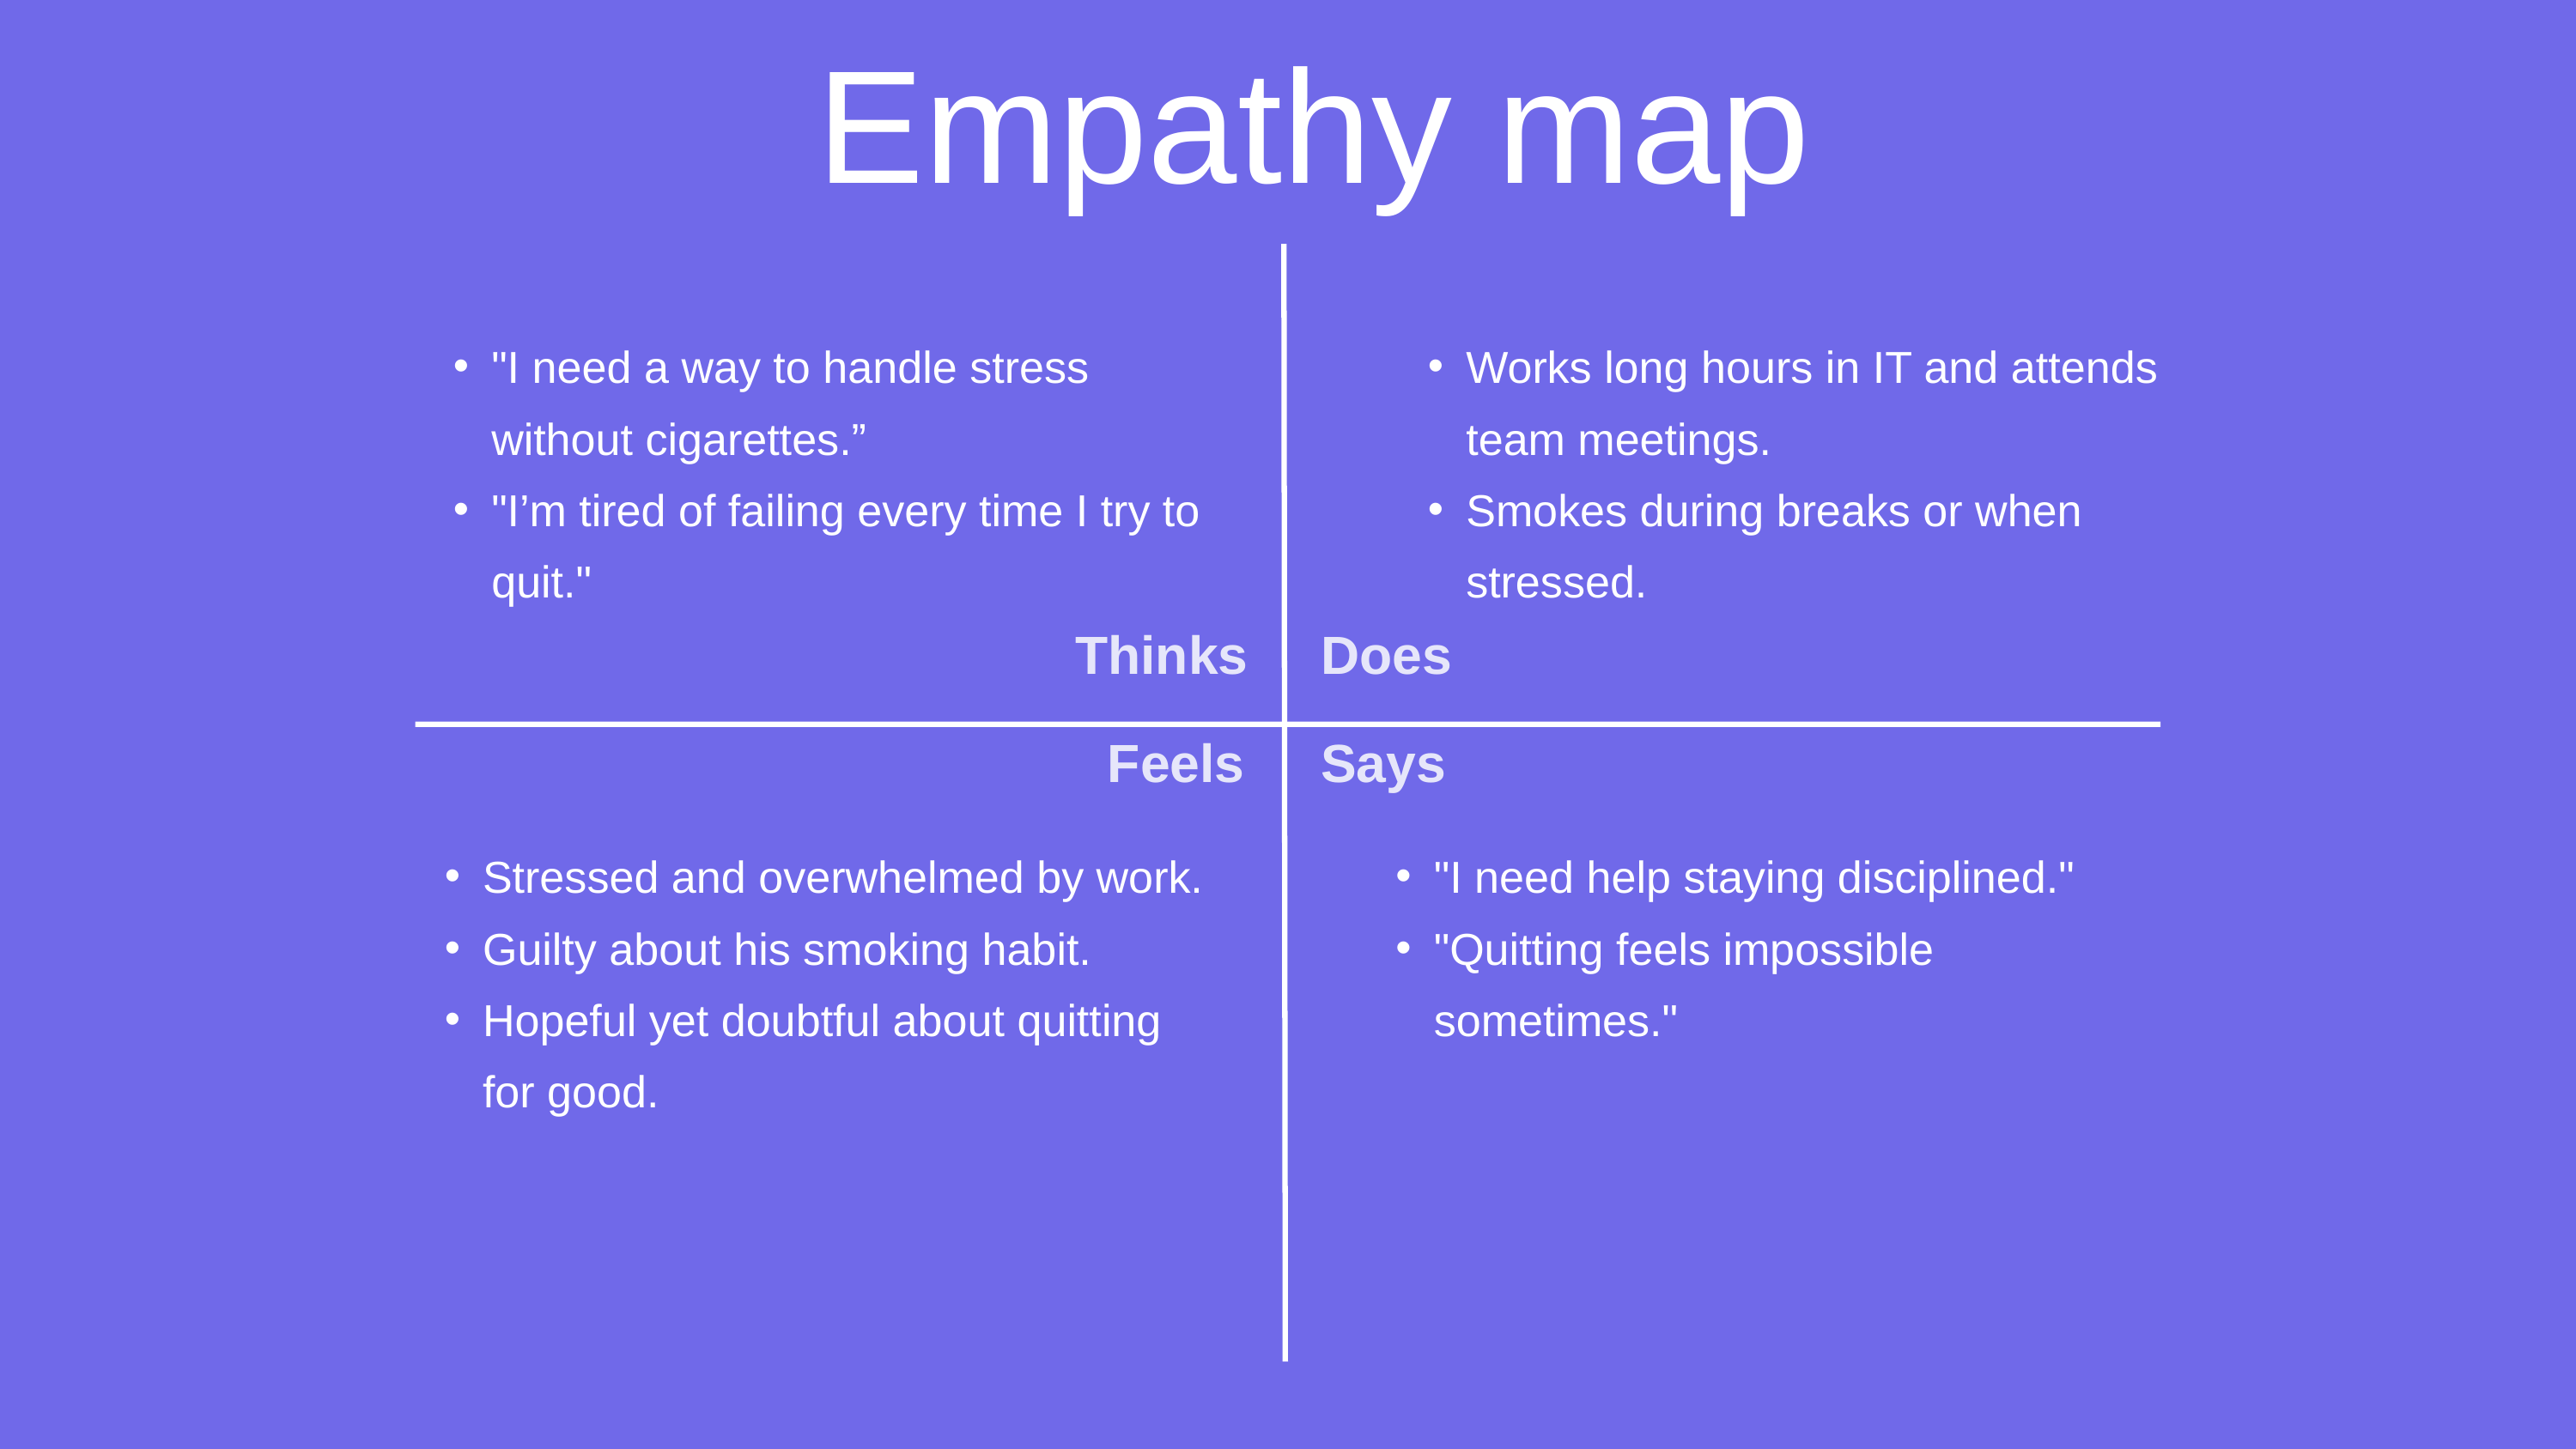

Empathy map

"I need a way to handle stress without cigarettes.”
"I’m tired of failing every time I try to quit."
Works long hours in IT and attends team meetings.
Smokes during breaks or when stressed.
Thinks
Does

Feels
Says
Stressed and overwhelmed by work.
Guilty about his smoking habit.
Hopeful yet doubtful about quitting for good.
"I need help staying disciplined."
"Quitting feels impossible sometimes."